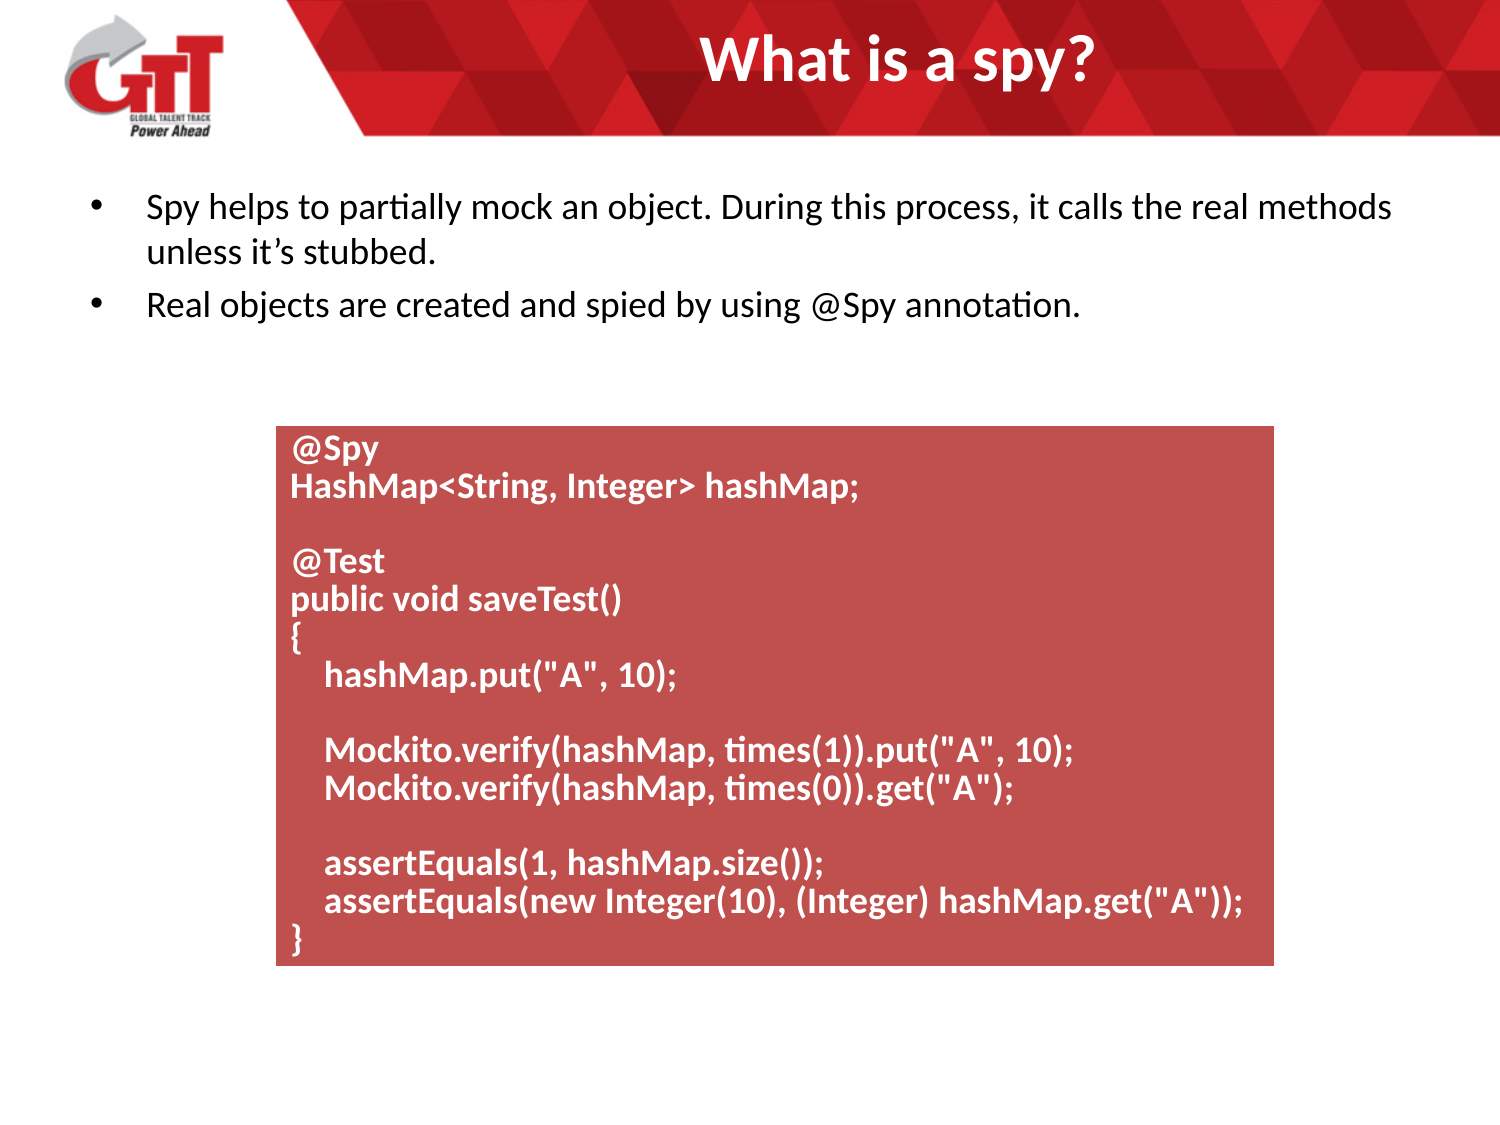

# What is a spy?
Spy helps to partially mock an object. During this process, it calls the real methods unless it’s stubbed.
Real objects are created and spied by using @Spy annotation.
| @Spy HashMap<String, Integer> hashMap; @Test public void saveTest() { hashMap.put("A", 10); Mockito.verify(hashMap, times(1)).put("A", 10); Mockito.verify(hashMap, times(0)).get("A"); assertEquals(1, hashMap.size()); assertEquals(new Integer(10), (Integer) hashMap.get("A")); } |
| --- |